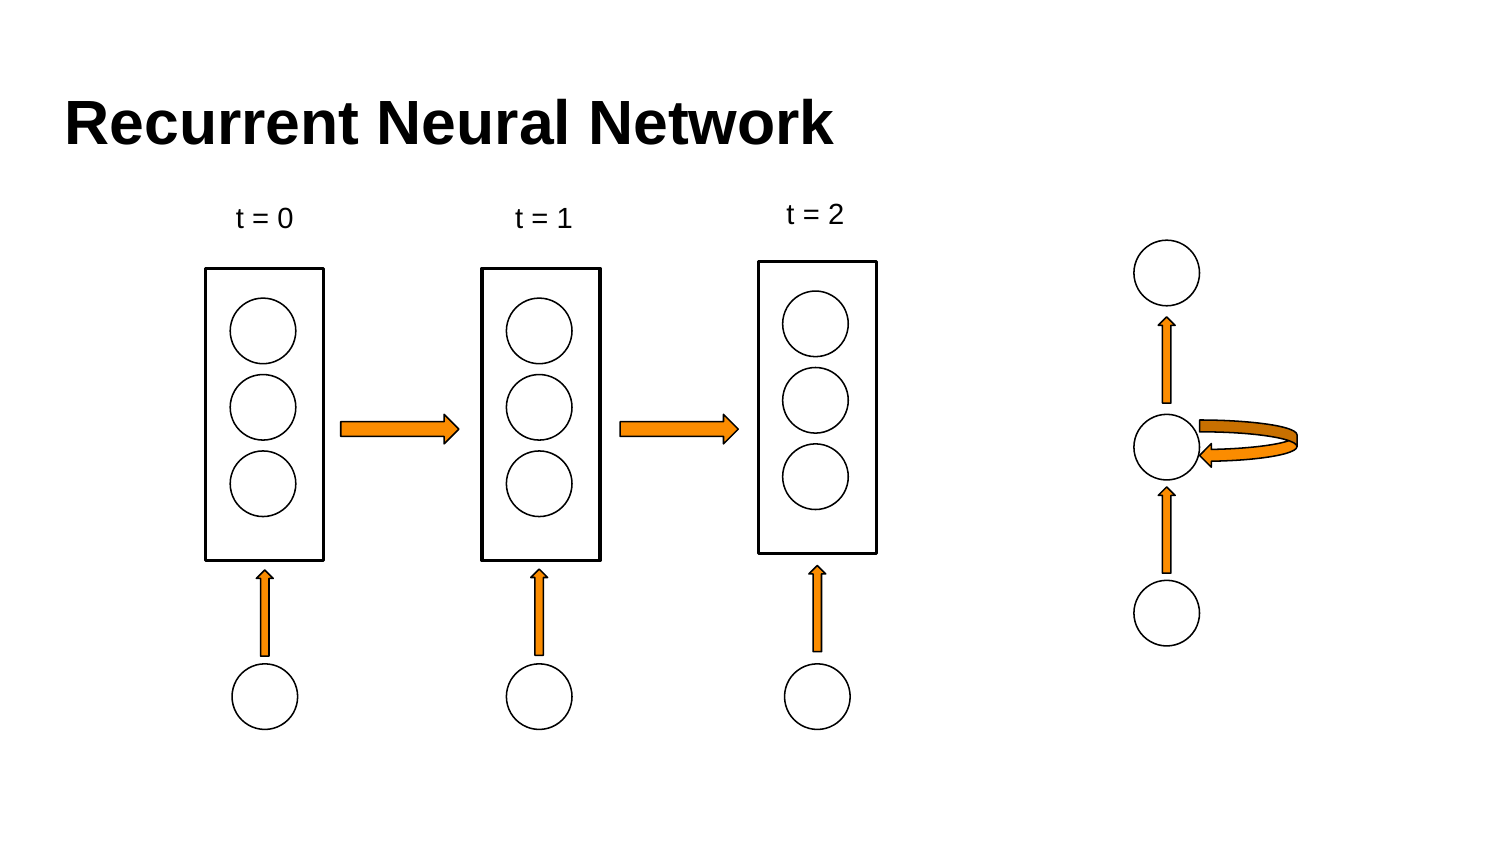

# Recurrent Neural Network
t = 2
t = 1
t = 0